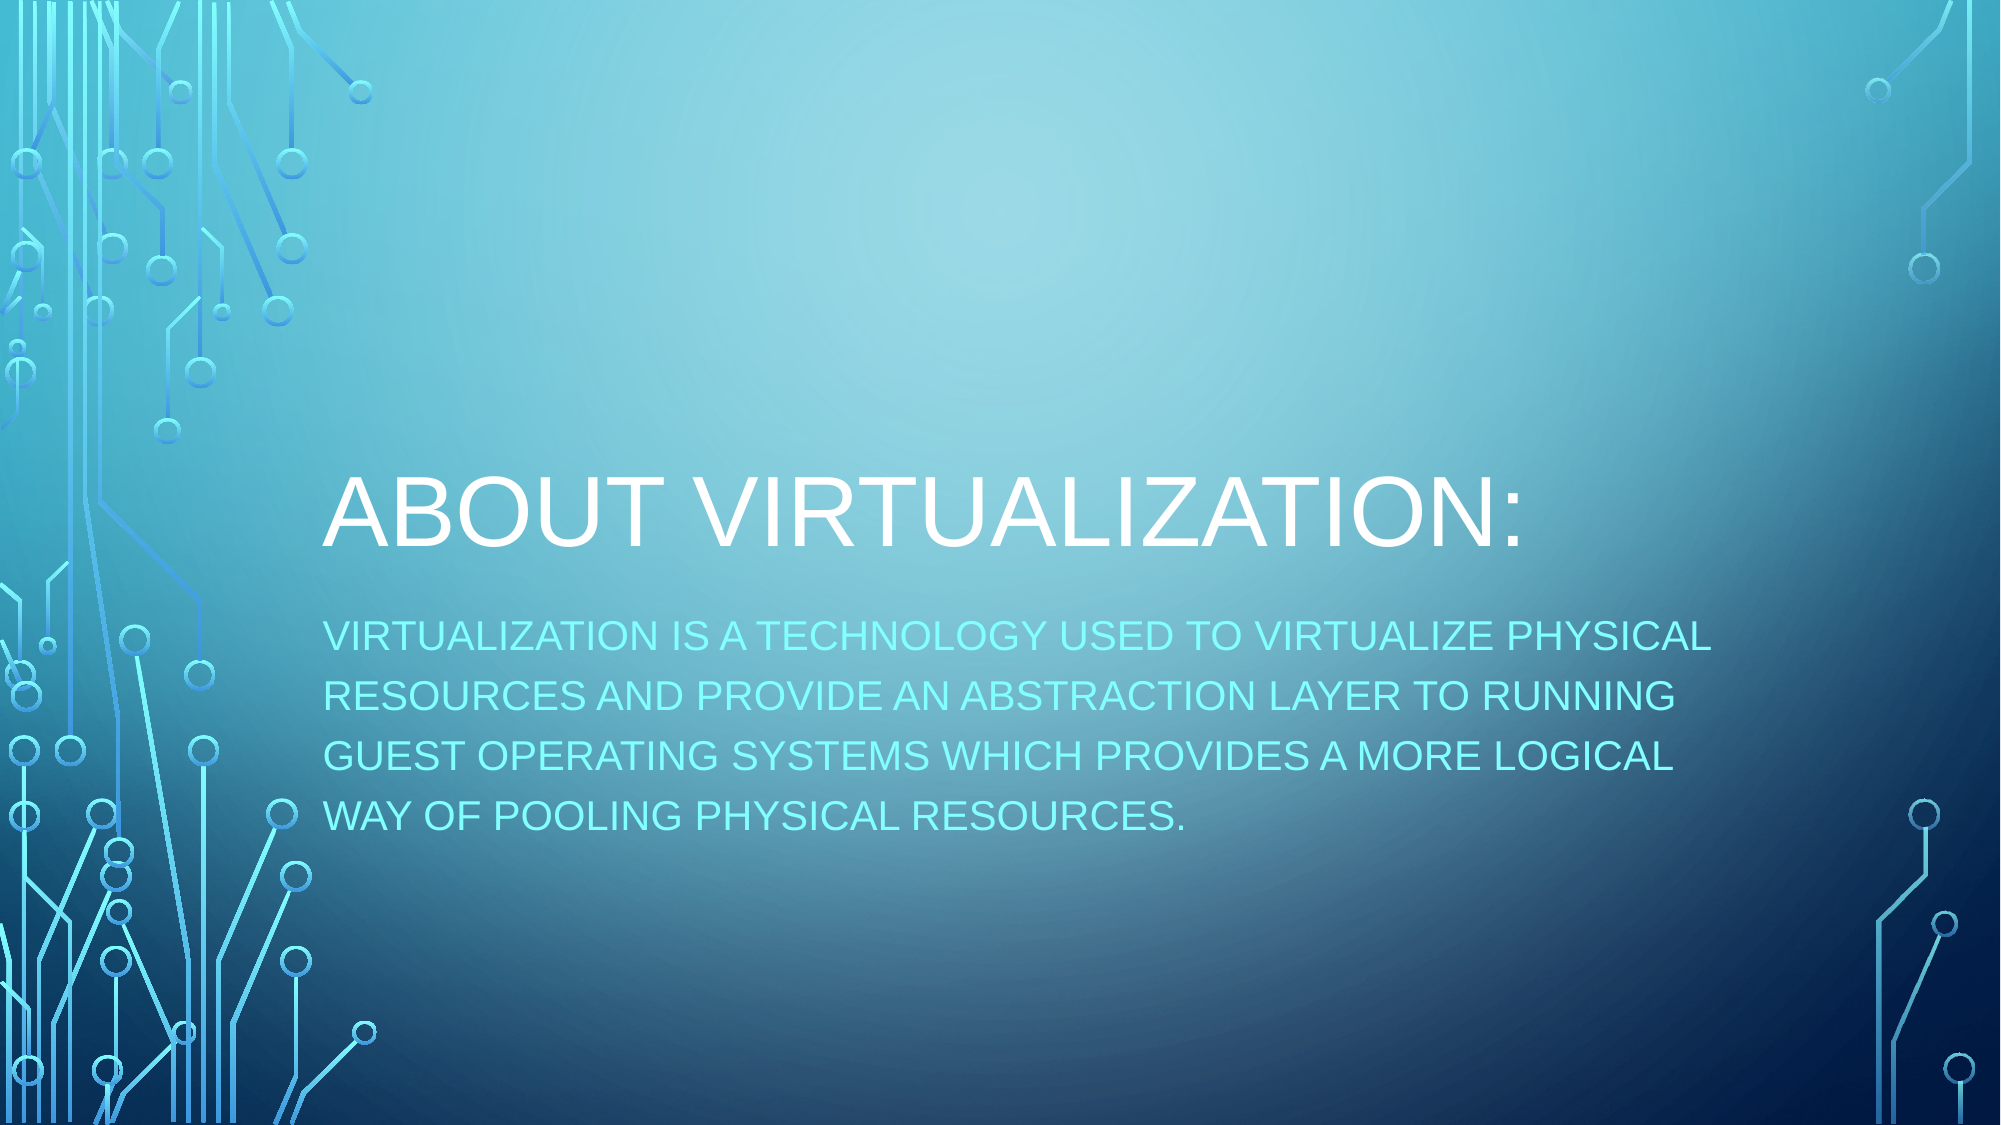

About Virtualization:
Virtualization is a technology used to virtualize physical resources and provide an abstraction layer to running guest operating systems which provides a more logical way of pooling physical resources.